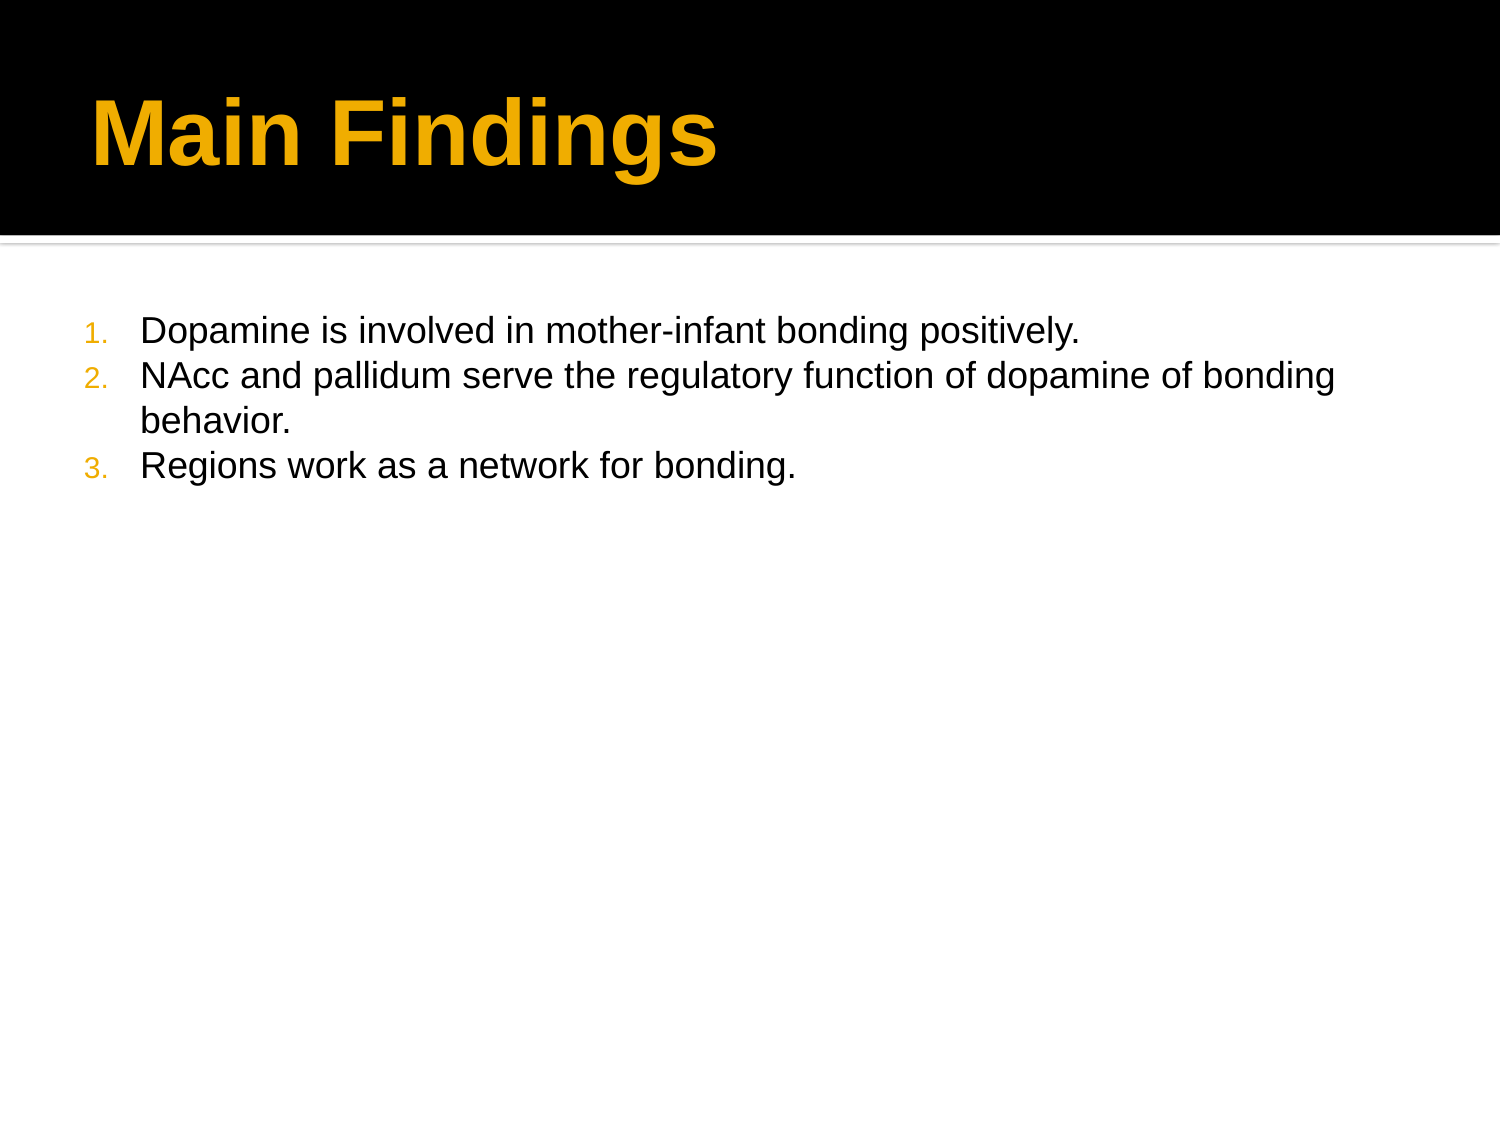

# Main Findings
Dopamine is involved in mother-infant bonding positively.
NAcc and pallidum serve the regulatory function of dopamine of bonding behavior.
Regions work as a network for bonding.